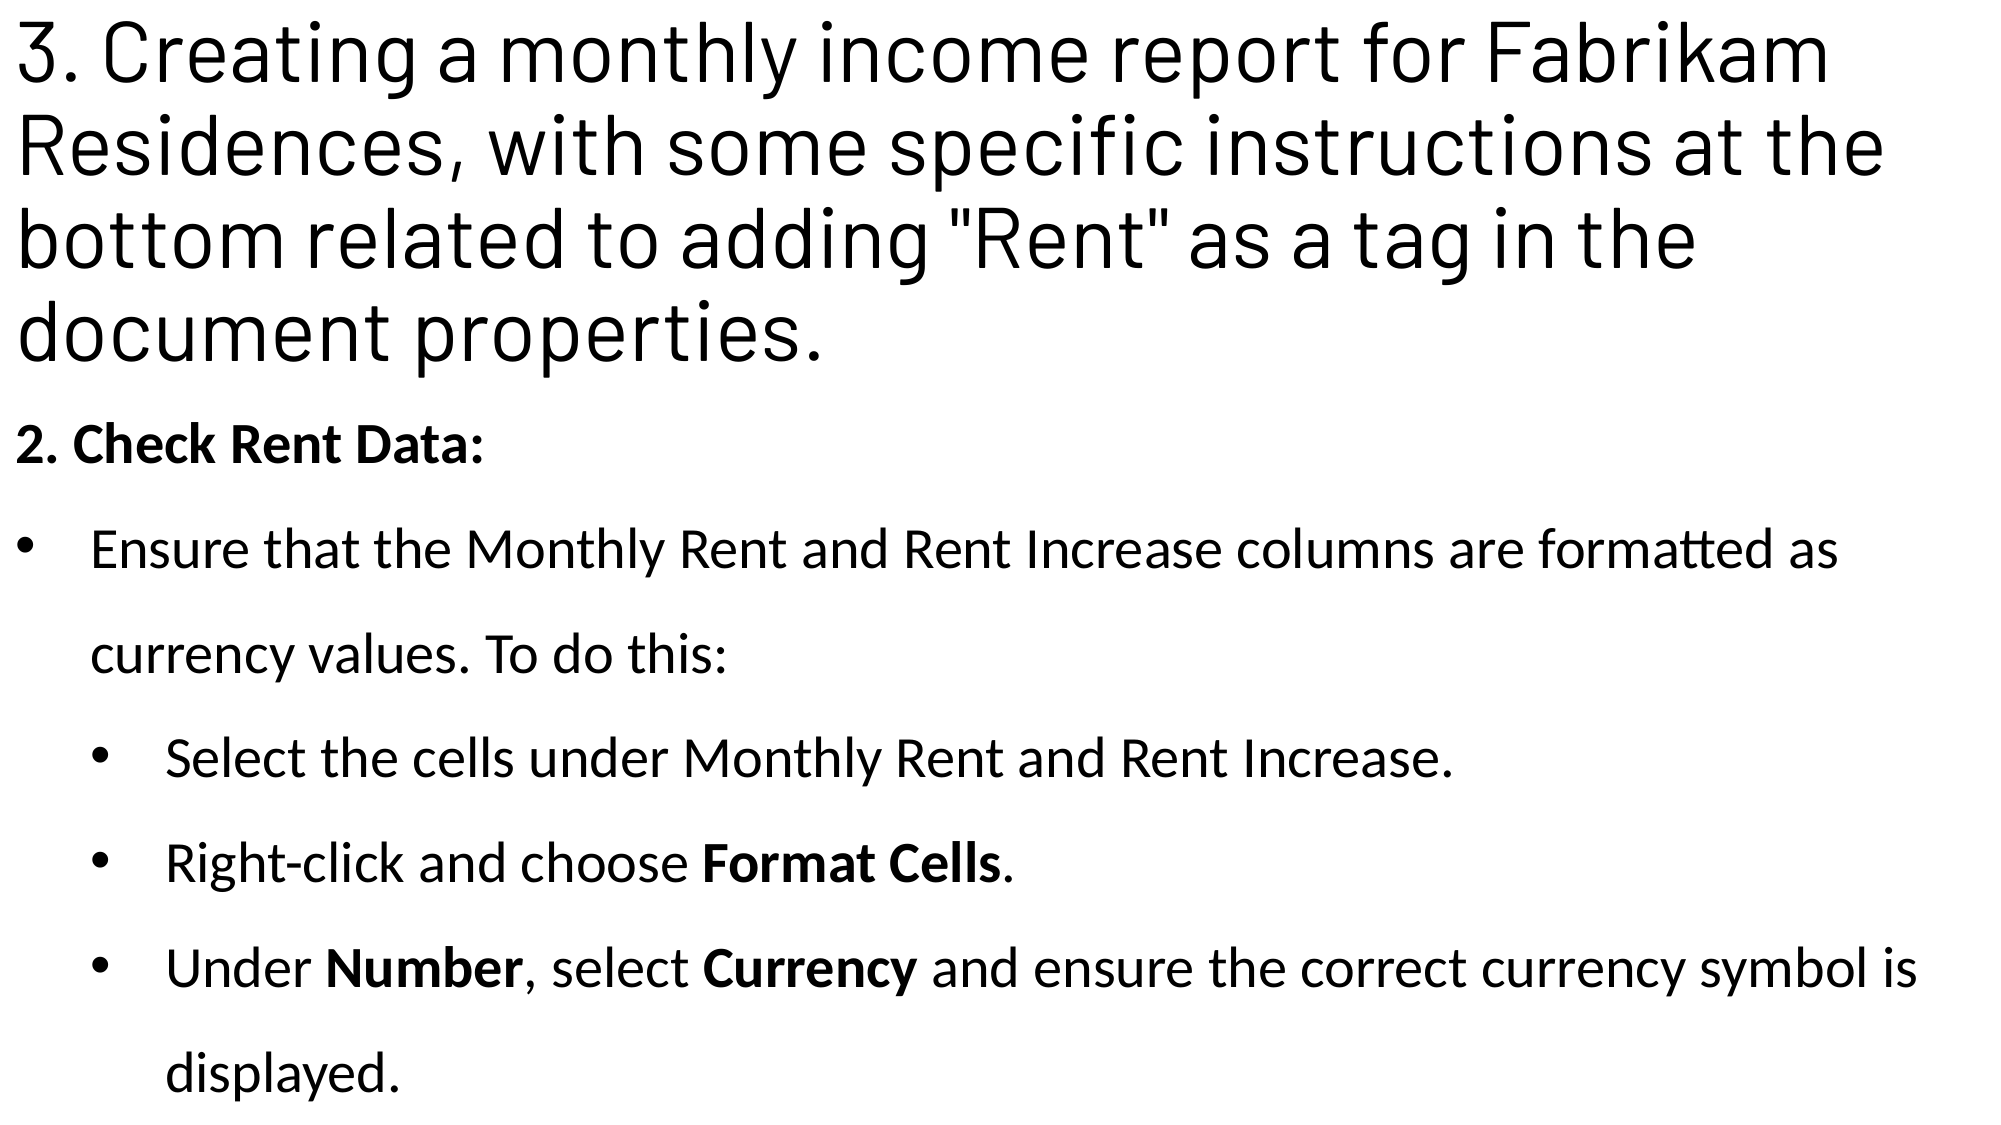

# 3. Creating a monthly income report for Fabrikam Residences, with some specific instructions at the bottom related to adding "Rent" as a tag in the document properties.
2. Check Rent Data:
Ensure that the Monthly Rent and Rent Increase columns are formatted as currency values. To do this:
Select the cells under Monthly Rent and Rent Increase.
Right-click and choose Format Cells.
Under Number, select Currency and ensure the correct currency symbol is displayed.